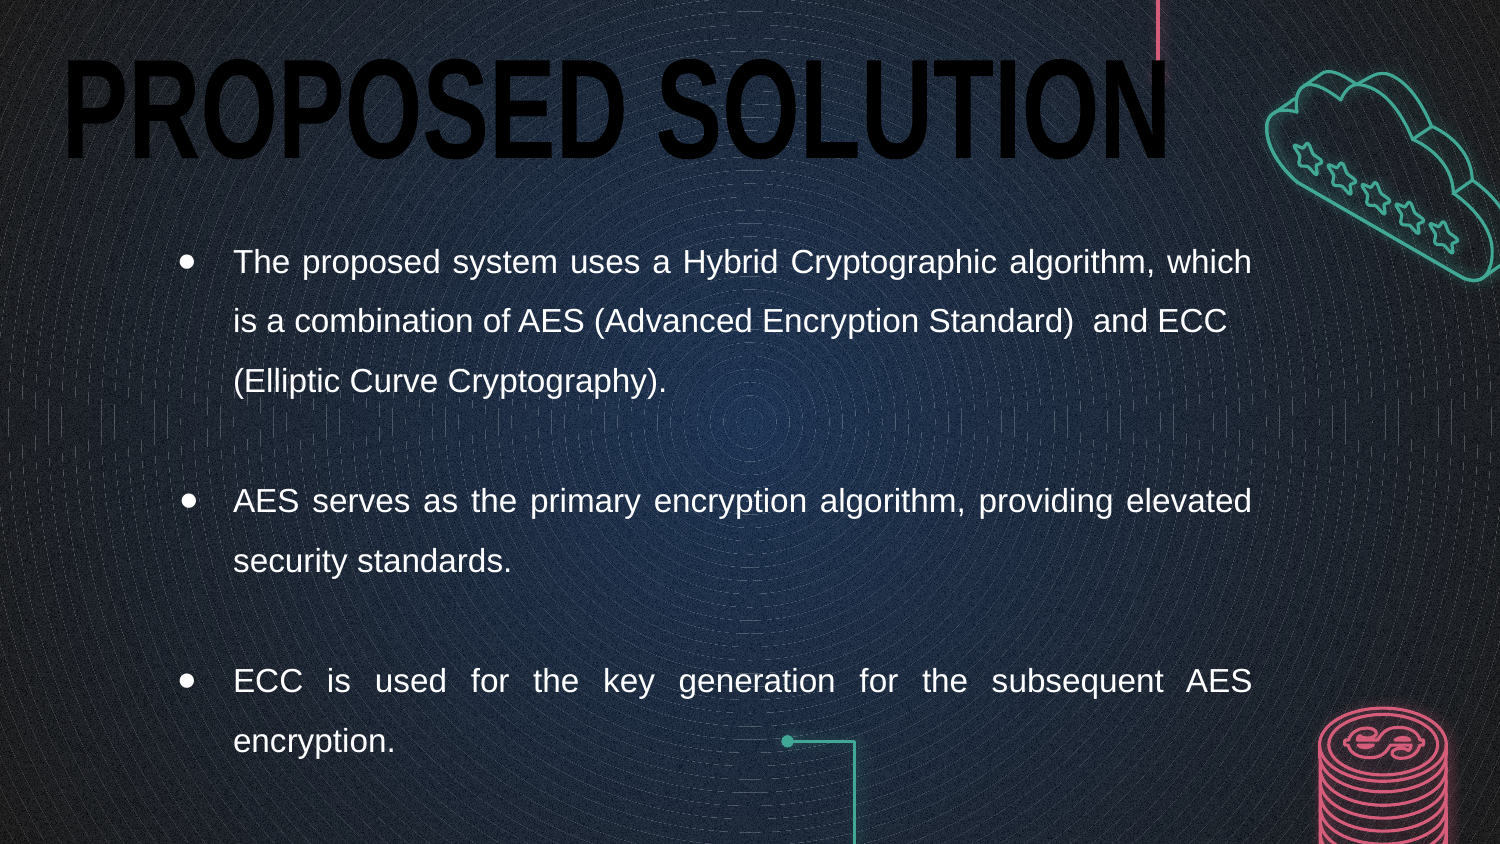

PROPOSED SOLUTION
The proposed system uses a Hybrid Cryptographic algorithm, which is a combination of AES (Advanced Encryption Standard)  and ECC
(Elliptic Curve Cryptography).

AES serves as the primary encryption algorithm, providing elevated security standards.

ECC is used for the key generation for the subsequent AES encryption.

#